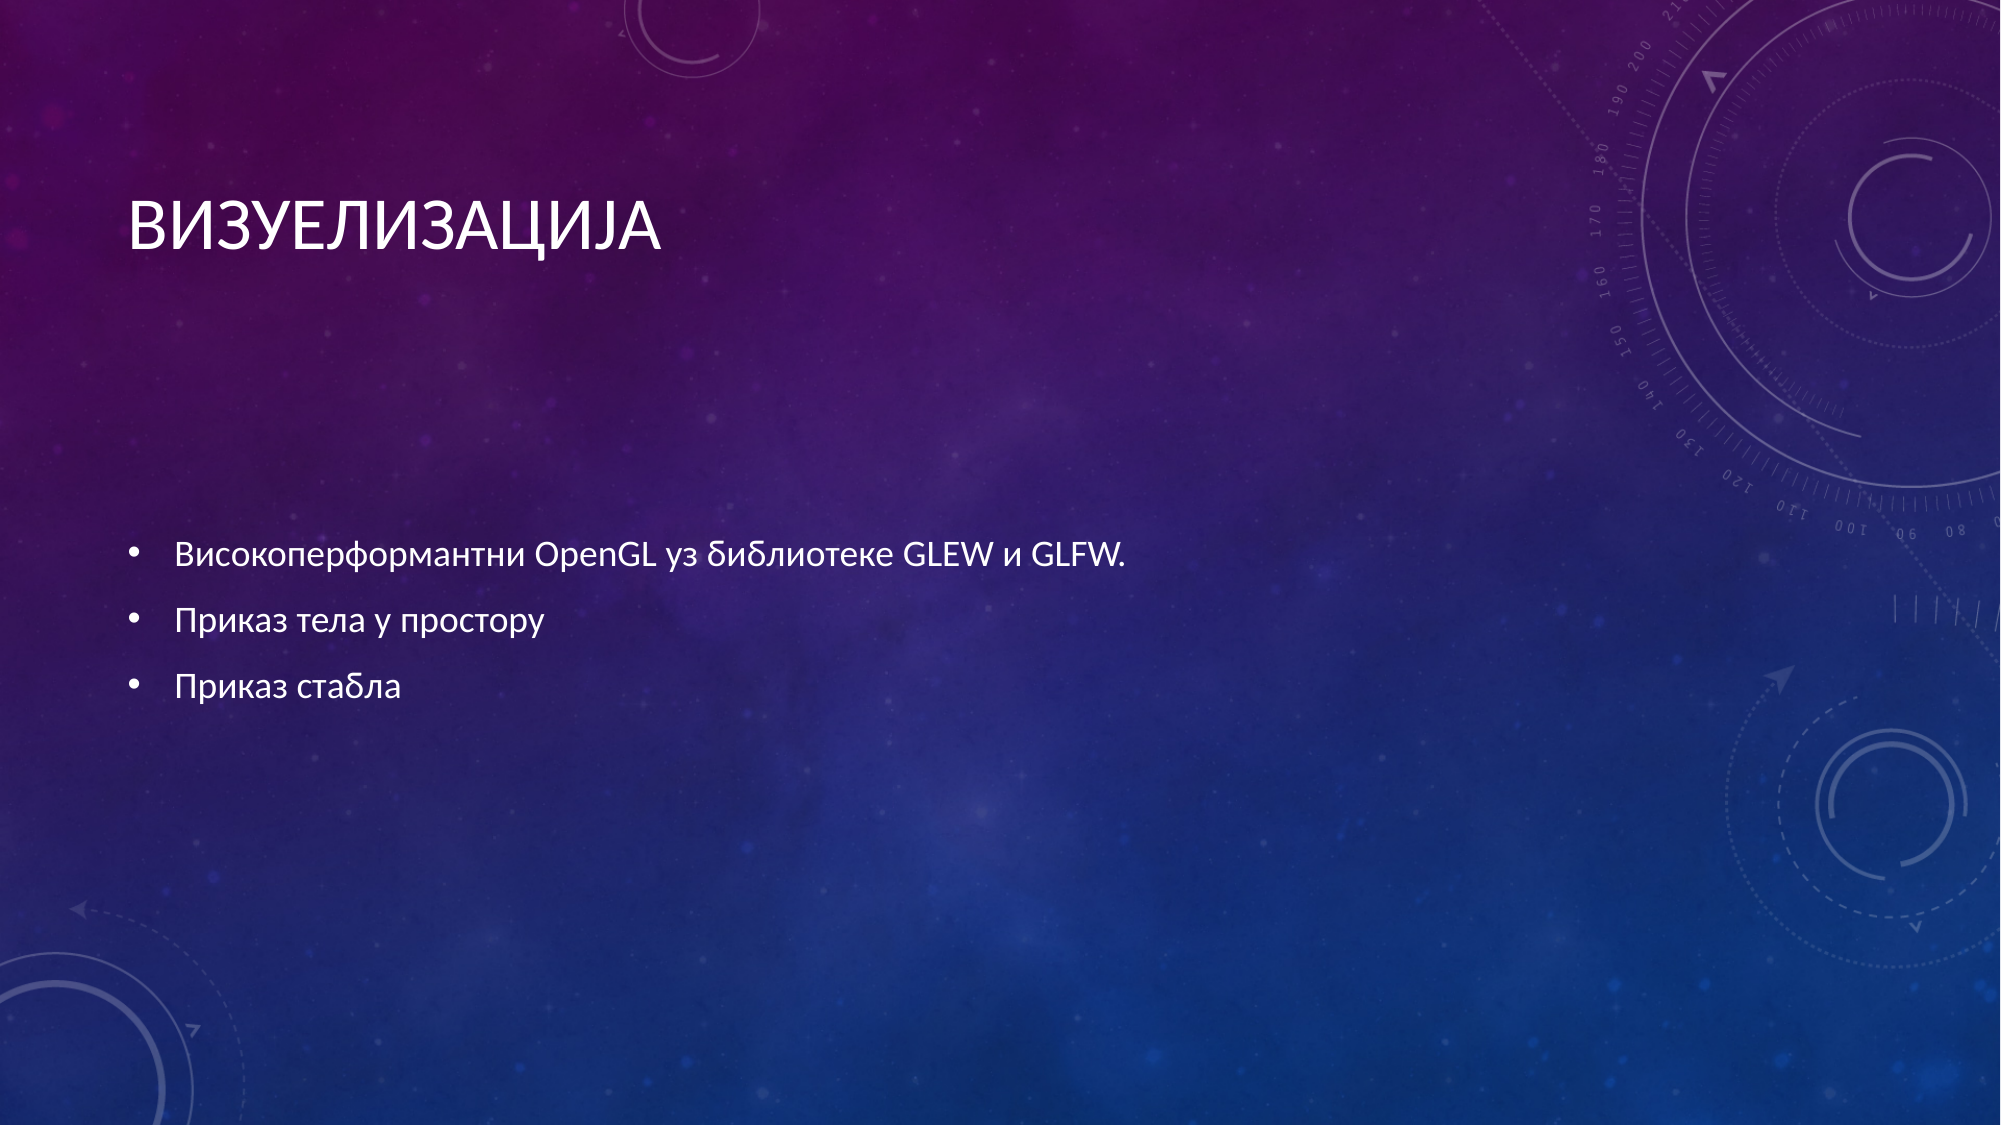

# Визуелизација
Високоперформантни OpenGL уз библиотеке GLEW и GLFW.
Приказ тела у простору
Приказ стабла